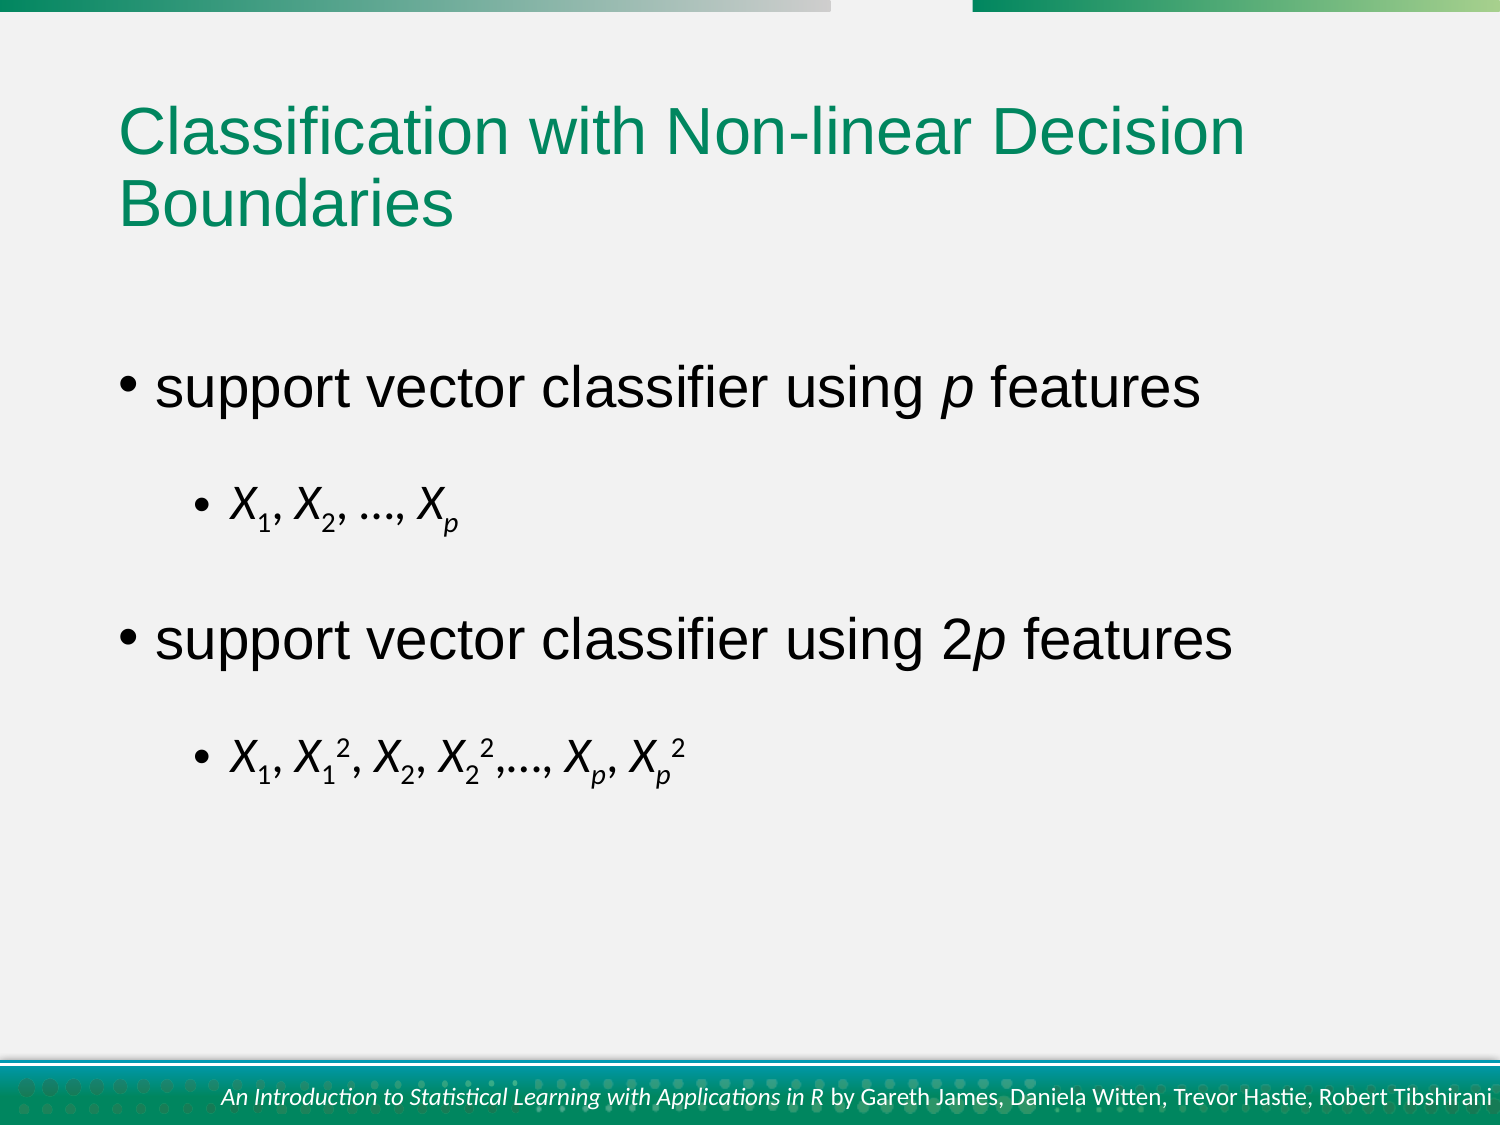

# Classification with Non-linear Decision Boundaries
support vector classifier using p features
X1, X2, …, Xp
support vector classifier using 2p features
X1, X12, X2, X22,…, Xp, Xp2
 An Introduction to Statistical Learning with Applications in R by Gareth James, Daniela Witten, Trevor Hastie, Robert Tibshirani